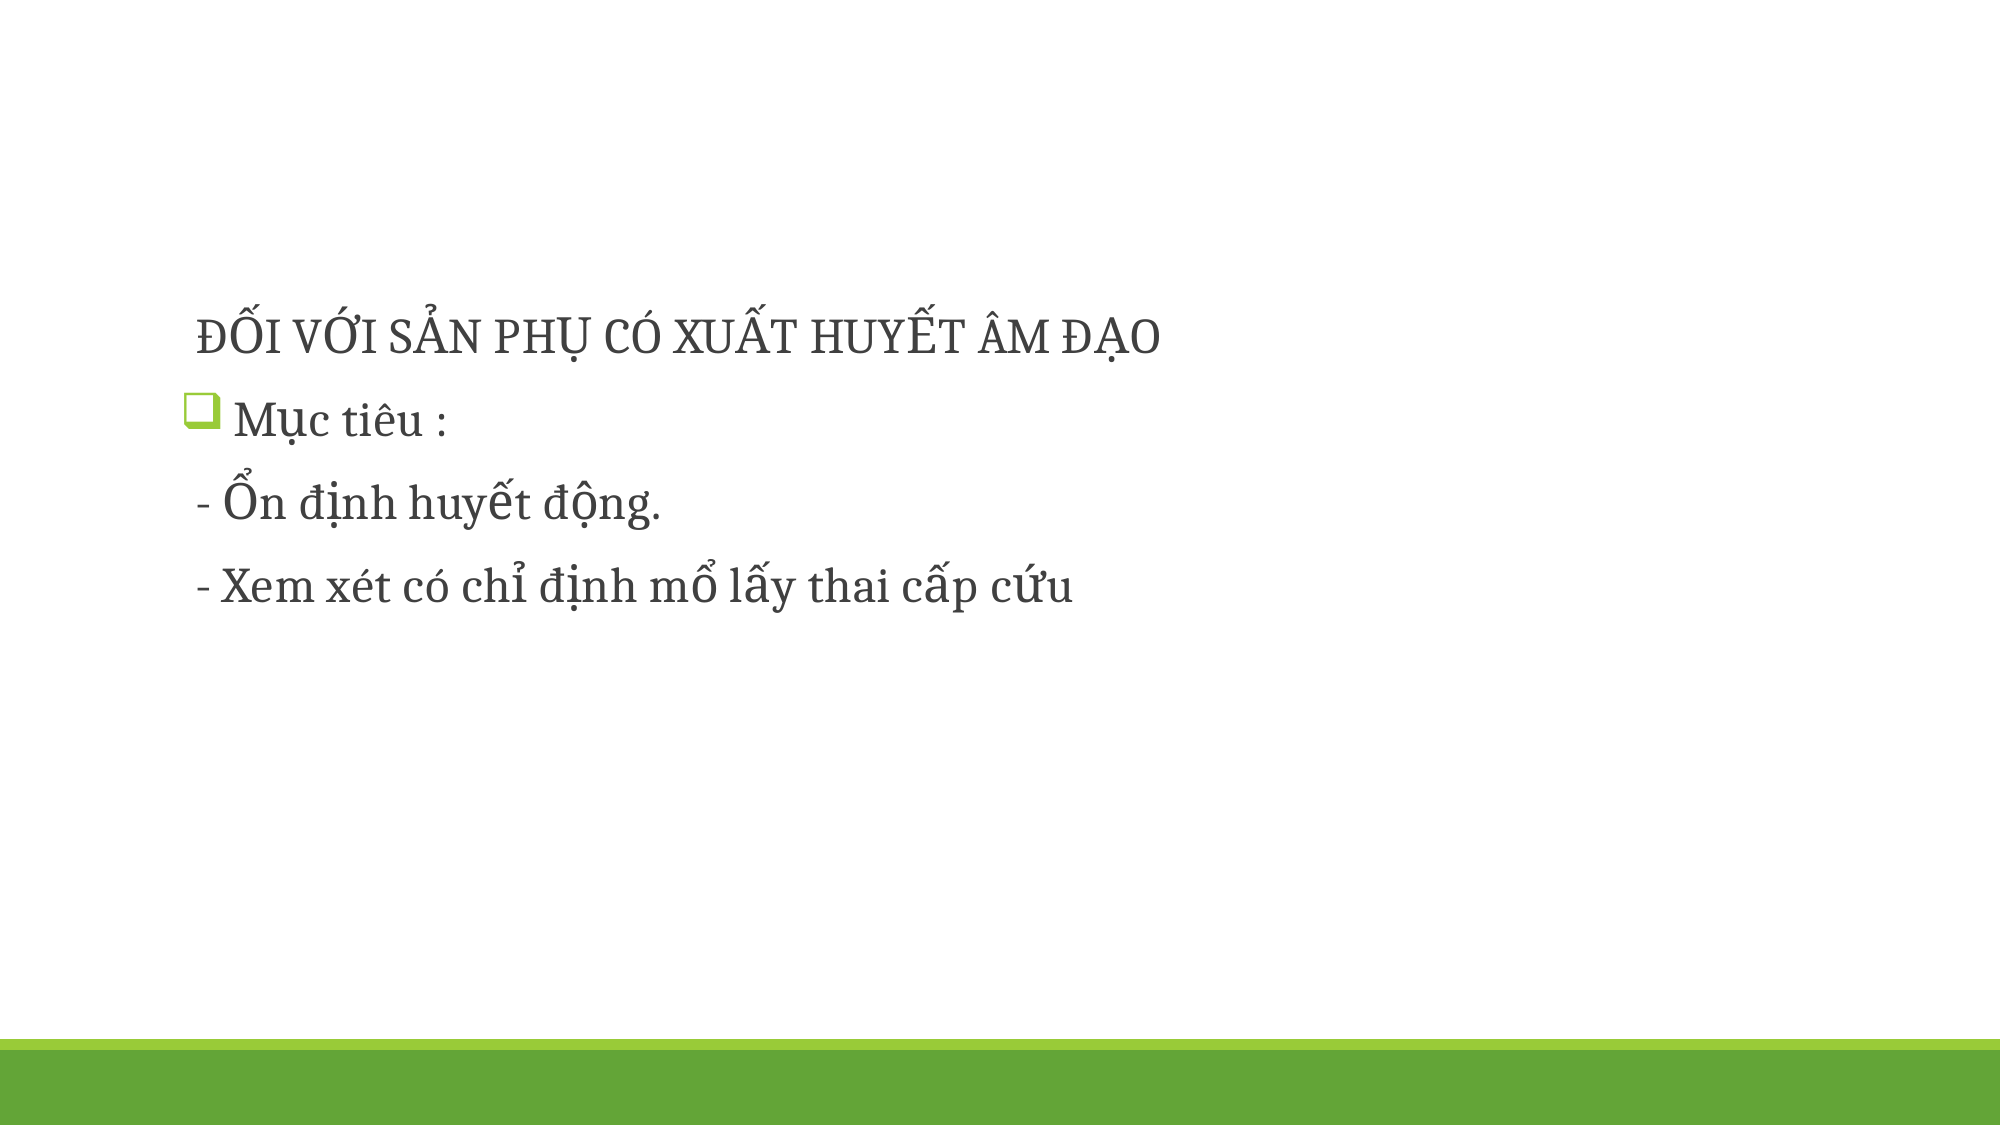

#
ĐỐI VỚI SẢN PHỤ CÓ XUẤT HUYẾT ÂM ĐẠO
 Mục tiêu :
- Ổn định huyết động.
- Xem xét có chỉ định mổ lấy thai cấp cứu